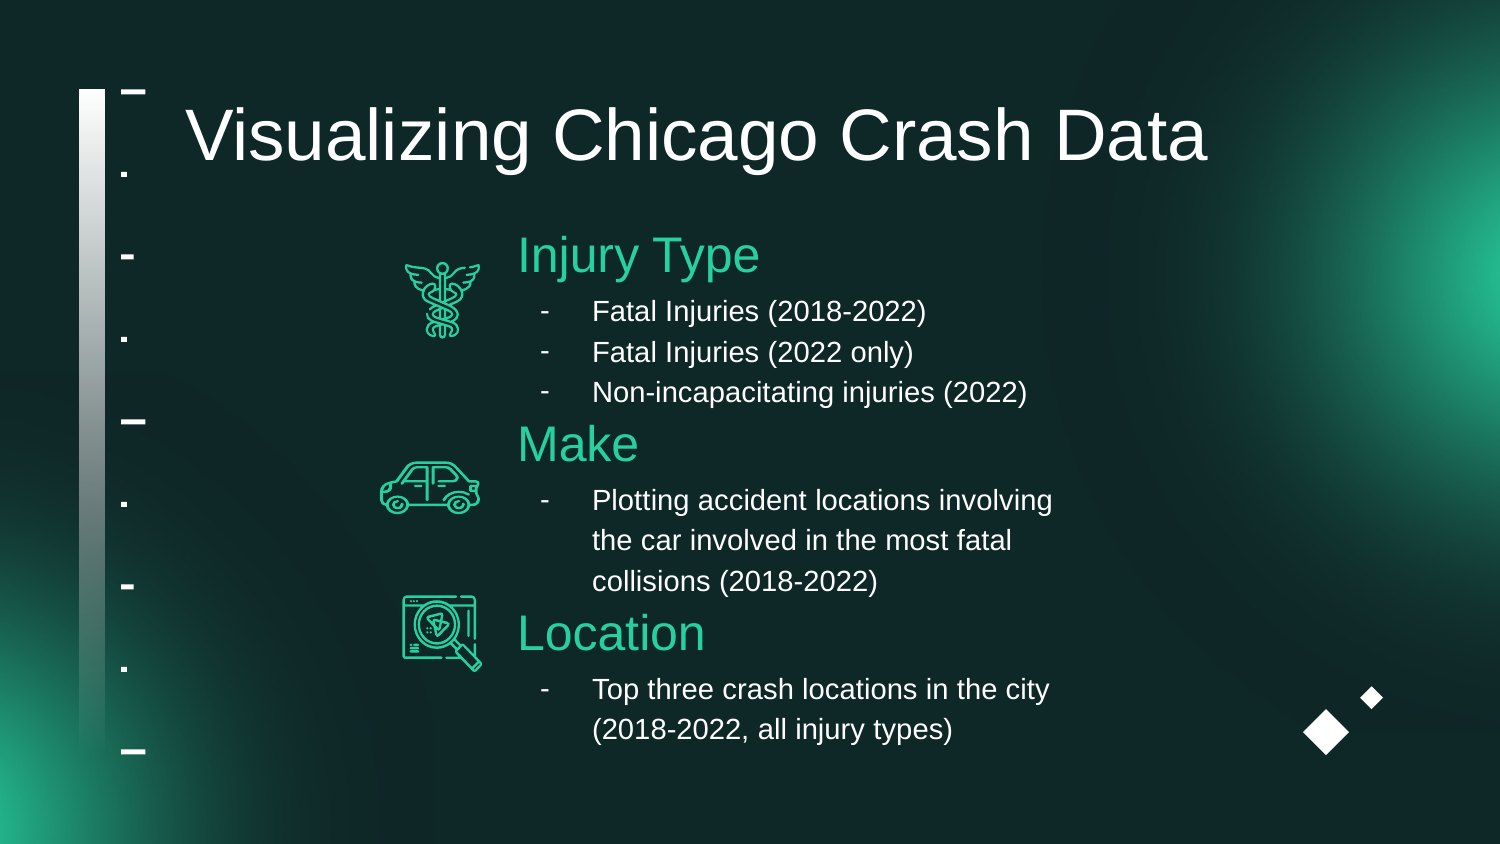

# Visualizing Chicago Crash Data
Injury Type

Fatal Injuries (2018-2022)
Fatal Injuries (2022 only)
Non-incapacitating injuries (2022)
Make

Plotting accident locations involving the car involved in the most fatal collisions (2018-2022)
Location

Top three crash locations in the city (2018-2022, all injury types)